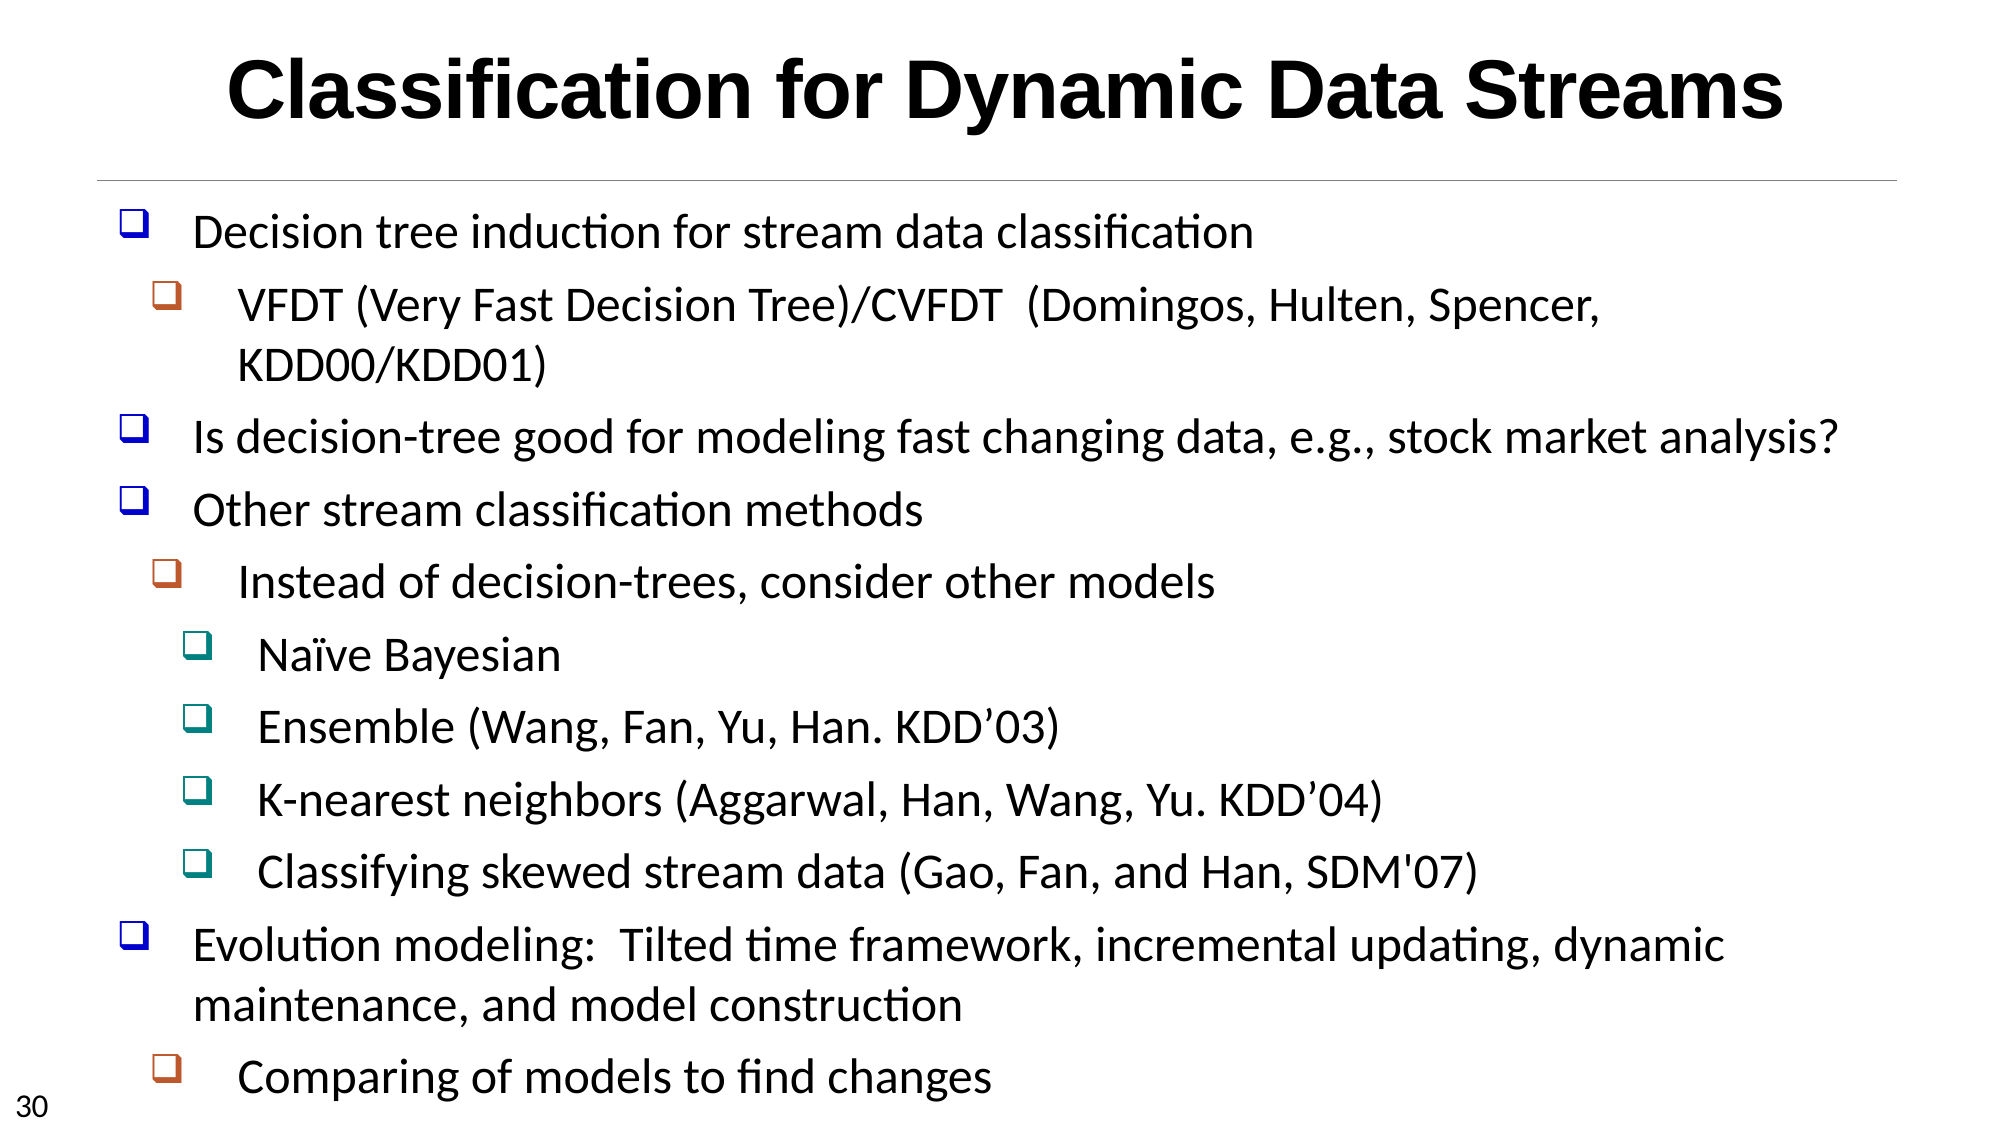

# Classification for Dynamic Data Streams
Decision tree induction for stream data classification
VFDT (Very Fast Decision Tree)/CVFDT  (Domingos, Hulten, Spencer, KDD00/KDD01)
Is decision-tree good for modeling fast changing data, e.g., stock market analysis?
Other stream classification methods
Instead of decision-trees, consider other models
Naïve Bayesian
Ensemble (Wang, Fan, Yu, Han. KDD’03)
K-nearest neighbors (Aggarwal, Han, Wang, Yu. KDD’04)
Classifying skewed stream data (Gao, Fan, and Han, SDM'07)
Evolution modeling:  Tilted time framework, incremental updating, dynamic maintenance, and model construction
Comparing of models to find changes